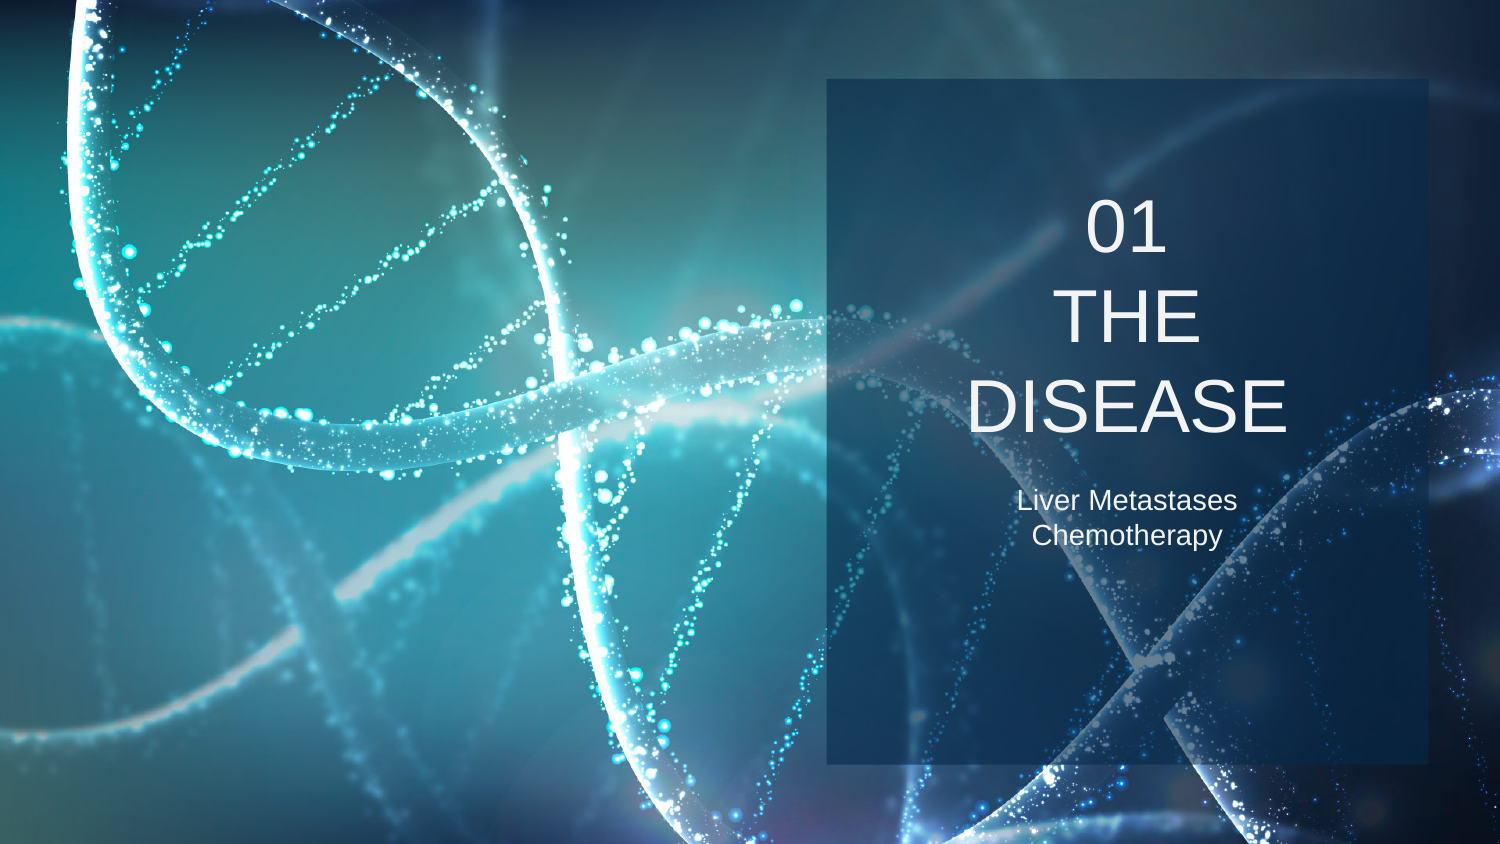

# 01 THE DISEASE
Liver Metastases
Chemotherapy